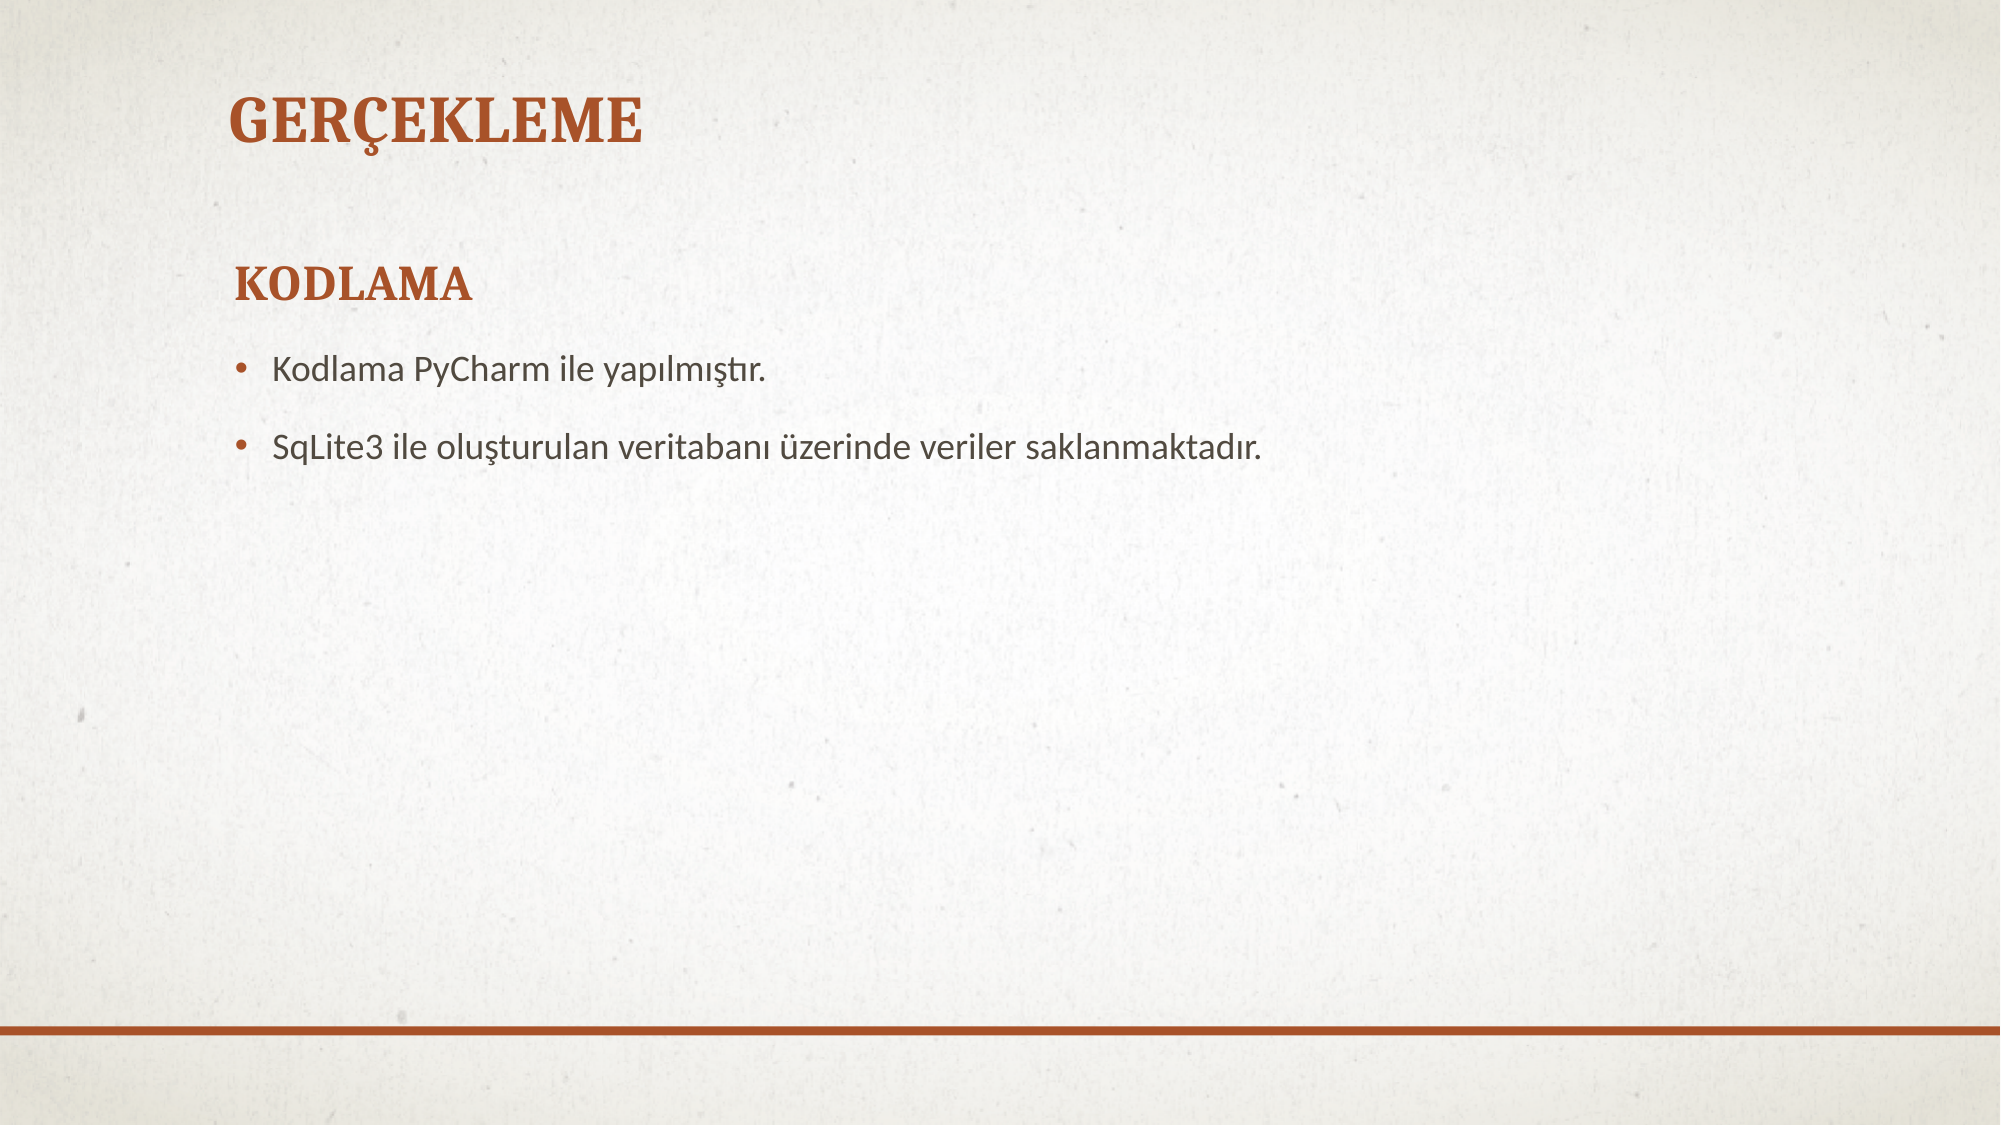

# GERÇEKLEME

KODLAMA
Kodlama PyCharm ile yapılmıştır.
SqLite3 ile oluşturulan veritabanı üzerinde veriler saklanmaktadır.